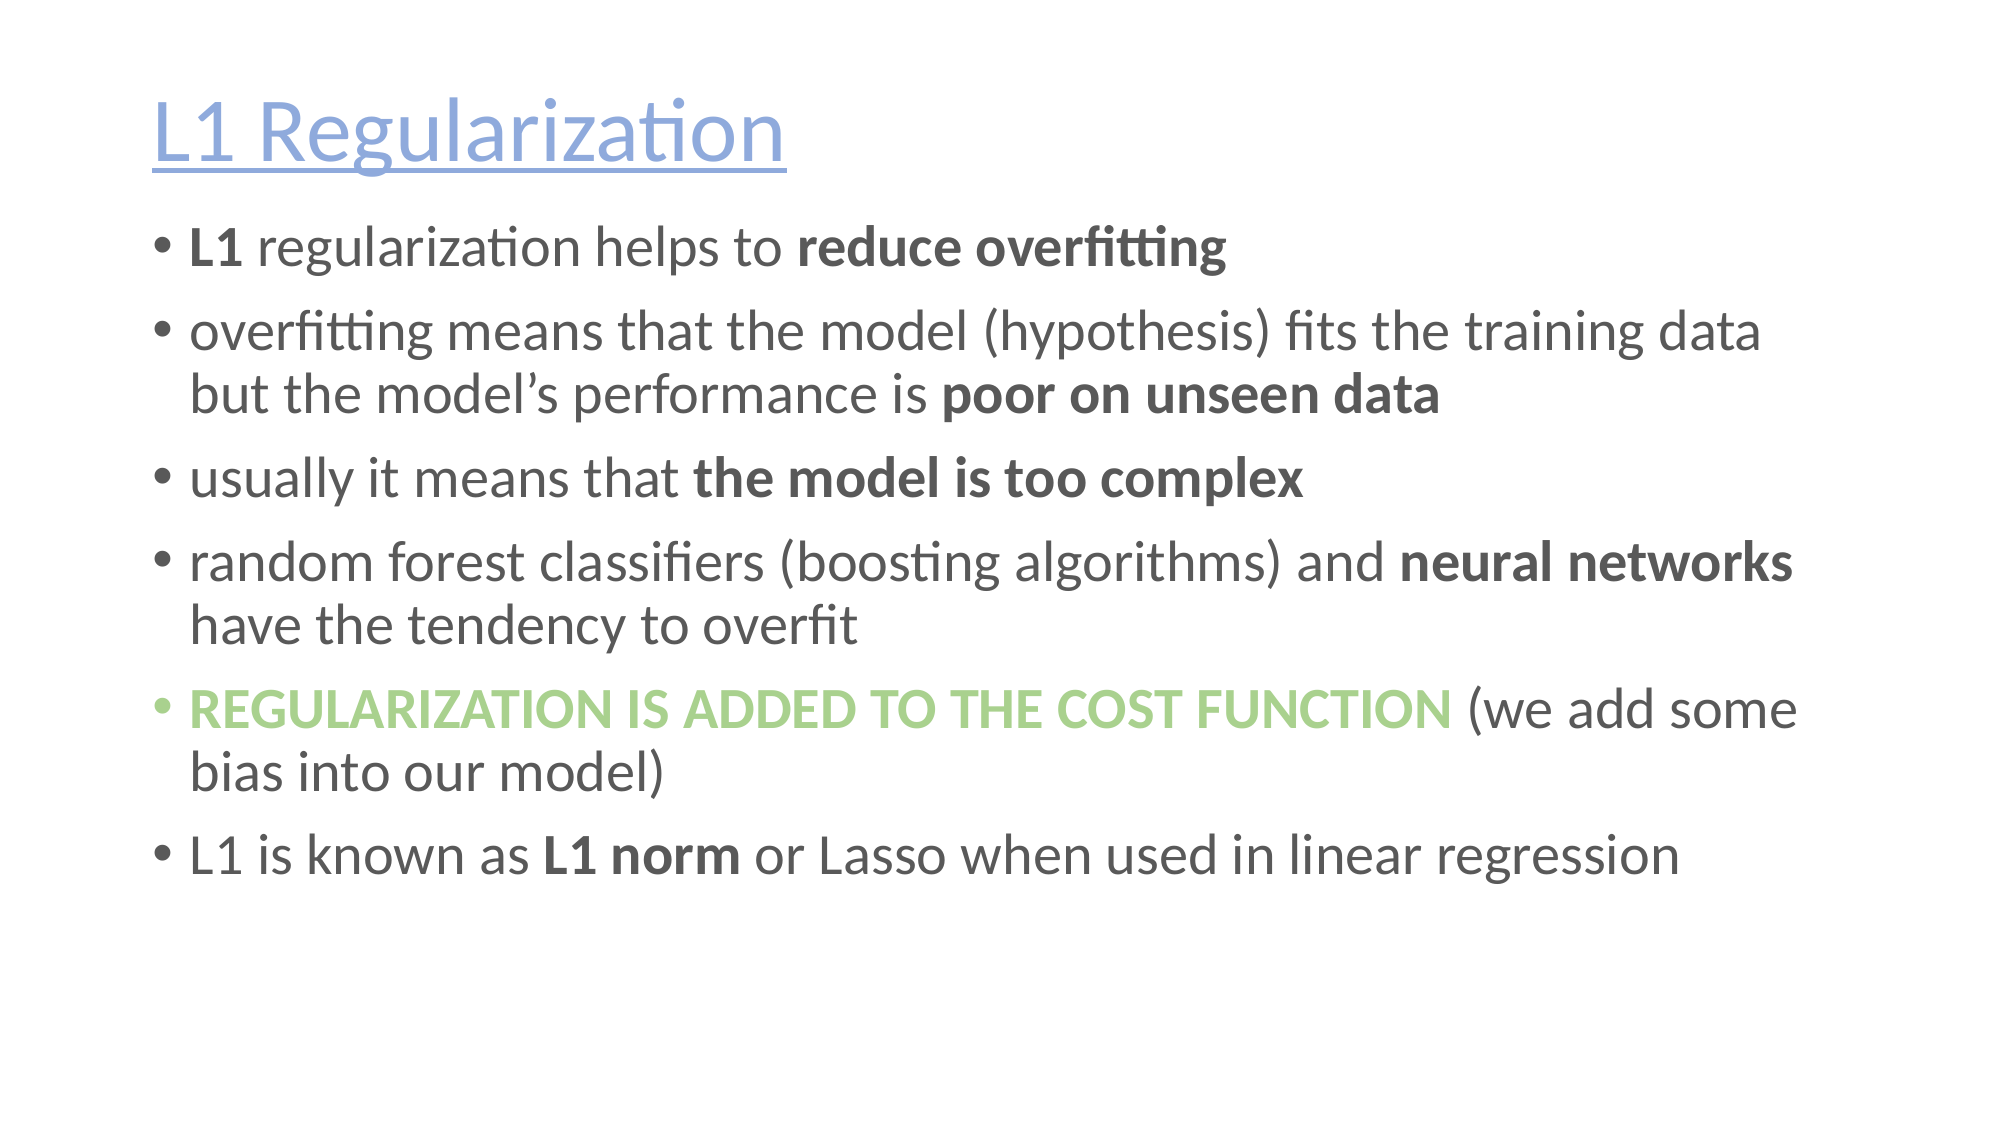

# L1 Regularization
L1 regularization helps to reduce overfitting
overfitting means that the model (hypothesis) fits the training data but the model’s performance is poor on unseen data
usually it means that the model is too complex
random forest classifiers (boosting algorithms) and neural networks have the tendency to overfit
REGULARIZATION IS ADDED TO THE COST FUNCTION (we add some bias into our model)
L1 is known as L1 norm or Lasso when used in linear regression